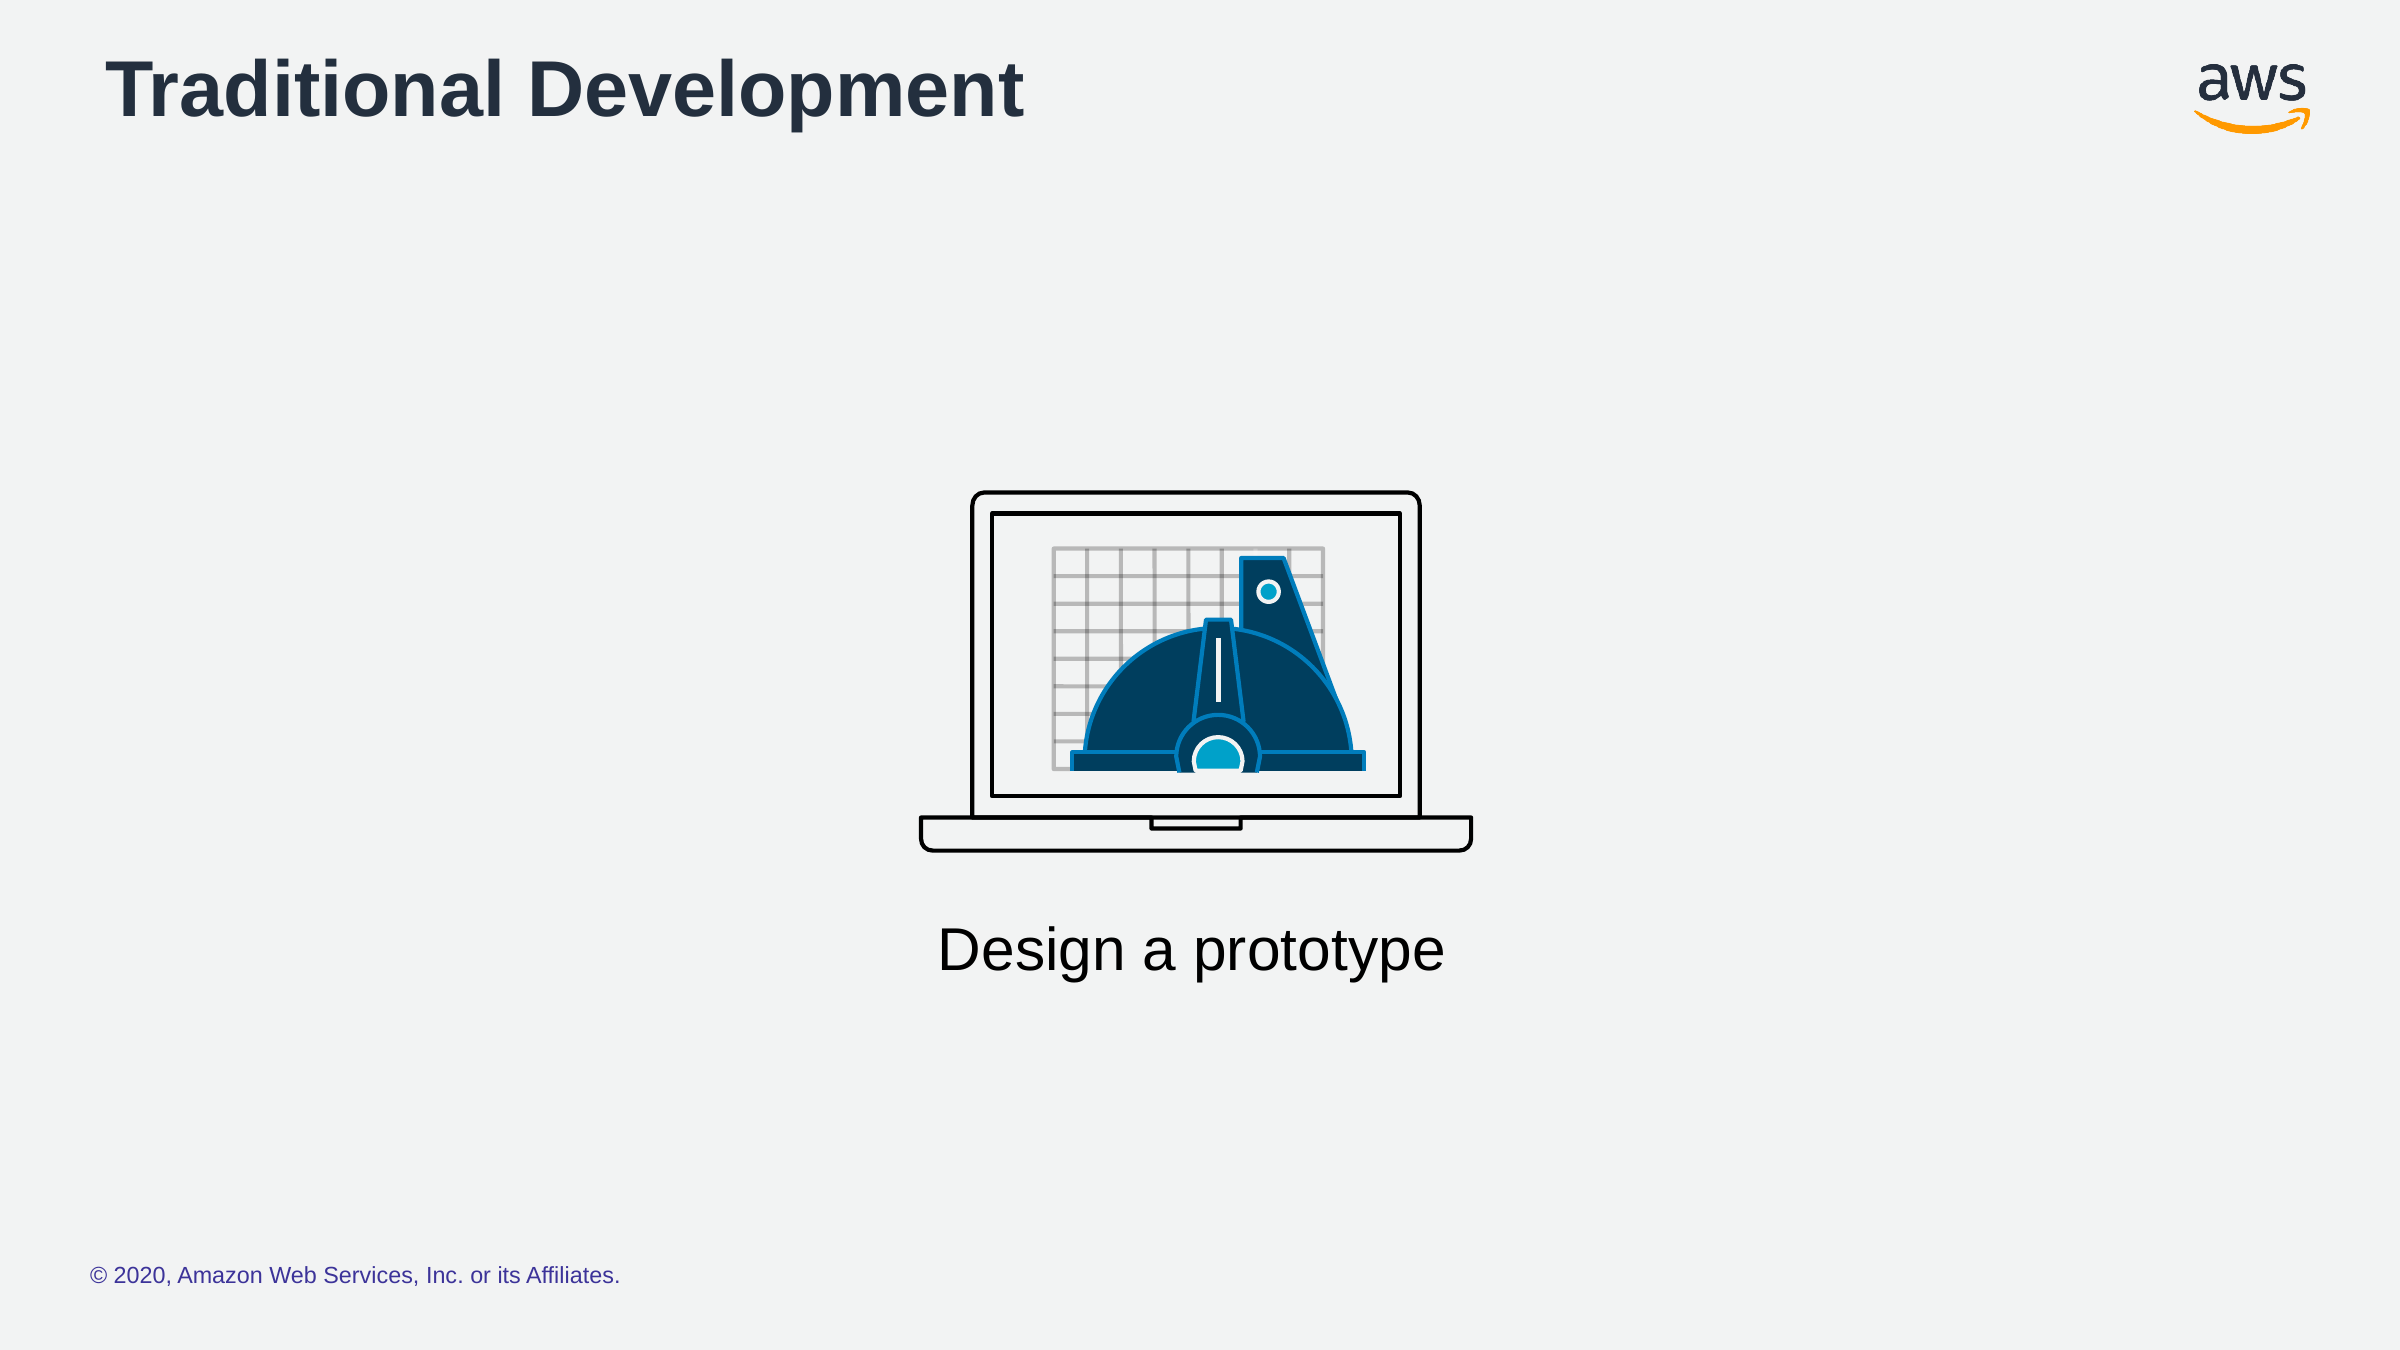

# Traditional Development

Design a prototype
Carve from
modelling clay